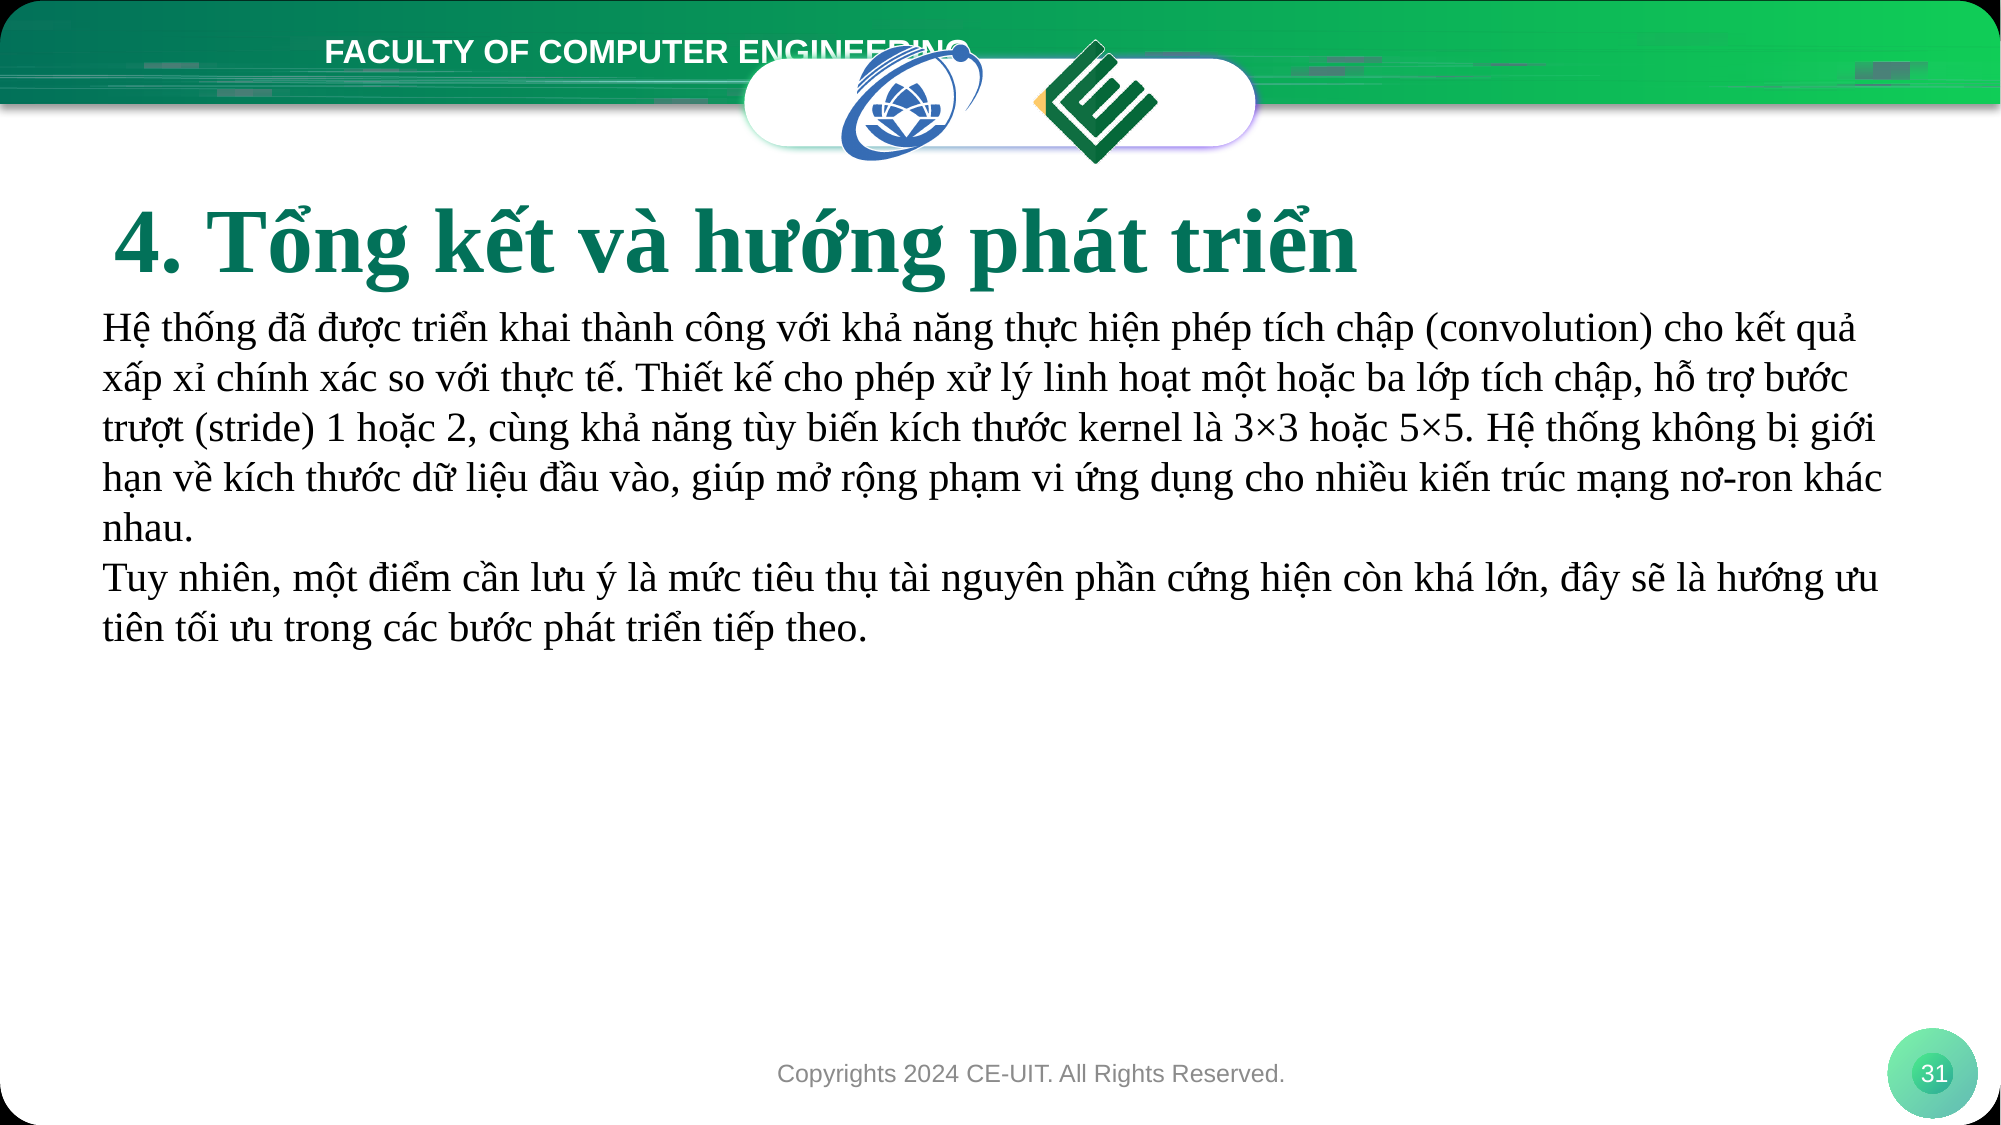

# 4. Tổng kết và hướng phát triển
Hệ thống đã được triển khai thành công với khả năng thực hiện phép tích chập (convolution) cho kết quả xấp xỉ chính xác so với thực tế. Thiết kế cho phép xử lý linh hoạt một hoặc ba lớp tích chập, hỗ trợ bước trượt (stride) 1 hoặc 2, cùng khả năng tùy biến kích thước kernel là 3×3 hoặc 5×5. Hệ thống không bị giới hạn về kích thước dữ liệu đầu vào, giúp mở rộng phạm vi ứng dụng cho nhiều kiến trúc mạng nơ-ron khác nhau.
Tuy nhiên, một điểm cần lưu ý là mức tiêu thụ tài nguyên phần cứng hiện còn khá lớn, đây sẽ là hướng ưu tiên tối ưu trong các bước phát triển tiếp theo.

Copyrights 2024 CE-UIT. All Rights Reserved.
31